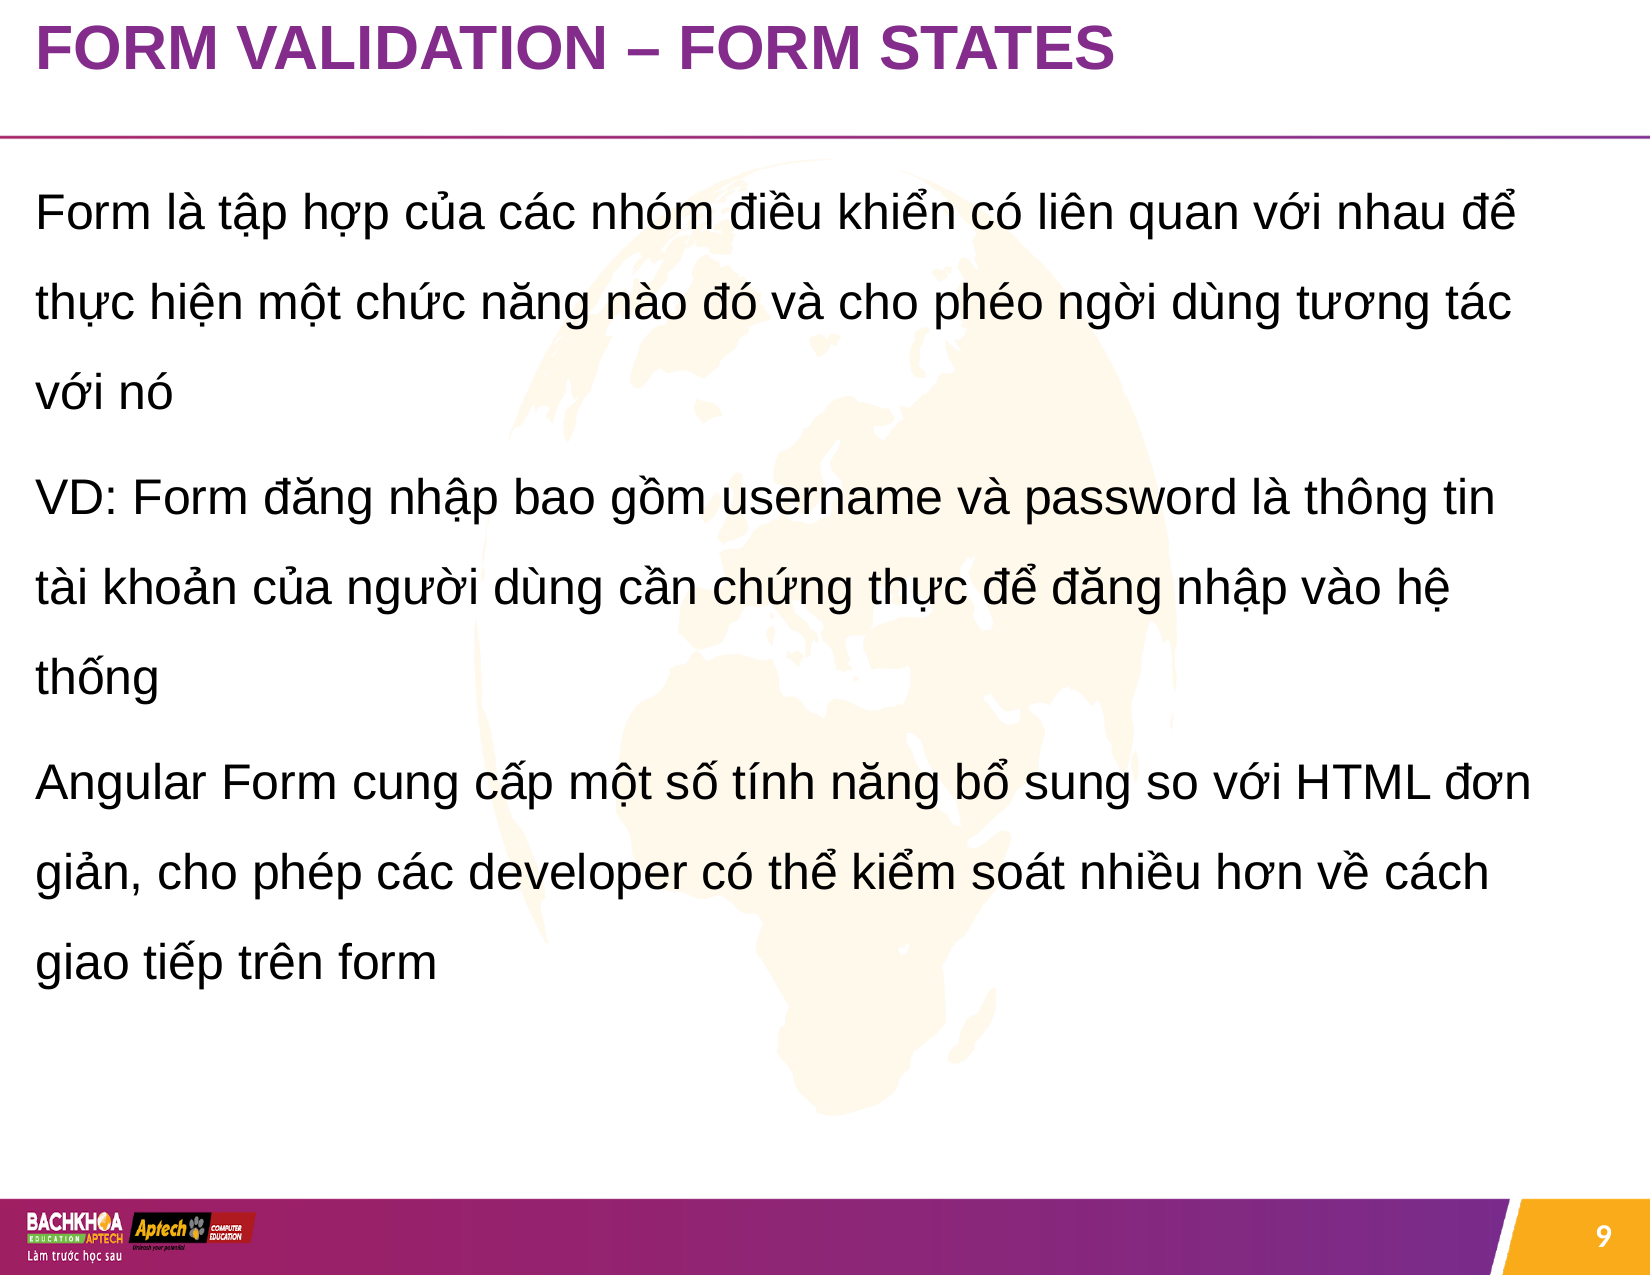

FORM VALIDATION – FORM STATES
Form là tập hợp của các nhóm điều khiển có liên quan với nhau để thực hiện một chức năng nào đó và cho phéo ngời dùng tương tác với nó
VD: Form đăng nhập bao gồm username và password là thông tin tài khoản của người dùng cần chứng thực để đăng nhập vào hệ thống
Angular Form cung cấp một số tính năng bổ sung so với HTML đơn giản, cho phép các developer có thể kiểm soát nhiều hơn về cách giao tiếp trên form

9